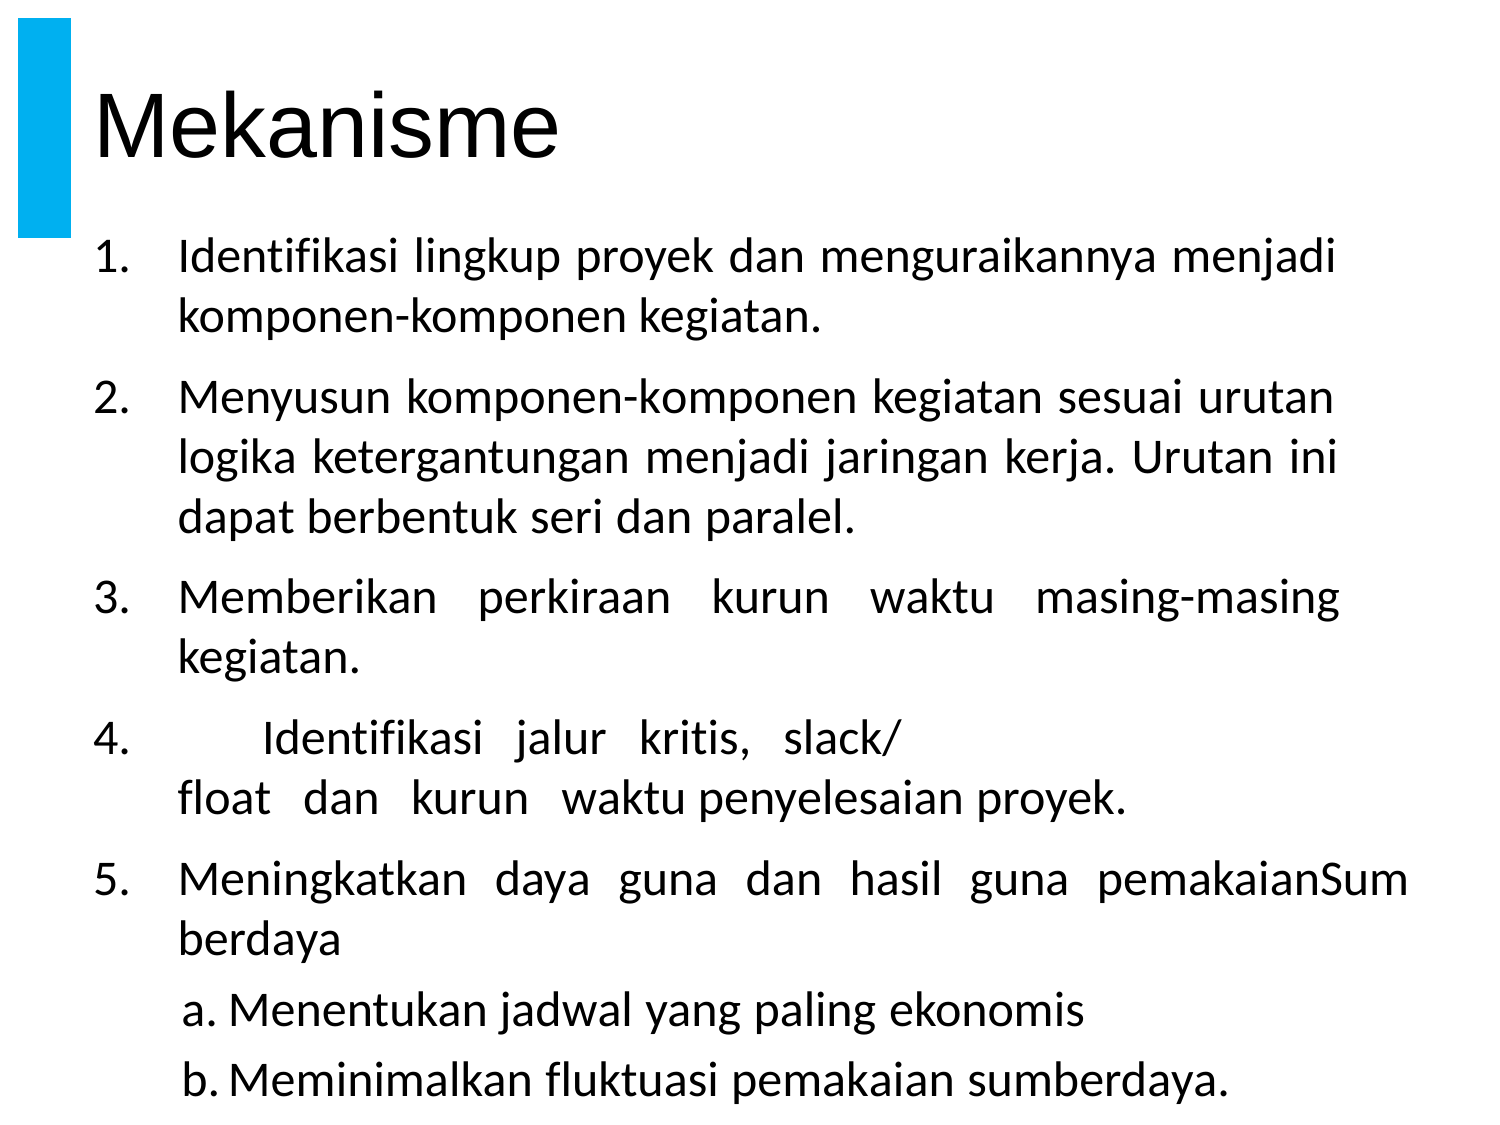

# Mekanisme
Identifikasilingkupproyekdanmenguraikannyamenjadi komponen-komponenkegiatan.
Menyusunkomponen-komponenkegiatansesuaiurutan logikaketergantunganmenjadijaringankerja.Urutanini dapatberbentukseridanparalel.
Memberikanperkiraankurunwaktumasing-masing kegiatan.
	Identifikasijalurkritis,slack/floatdankurunwaktu penyelesaianproyek.
MeningkatkandayagunadanhasilgunapemakaianSumberdaya
Menentukanjadwalyangpalingekonomis
Meminimalkanfluktuasipemakaiansumberdaya.